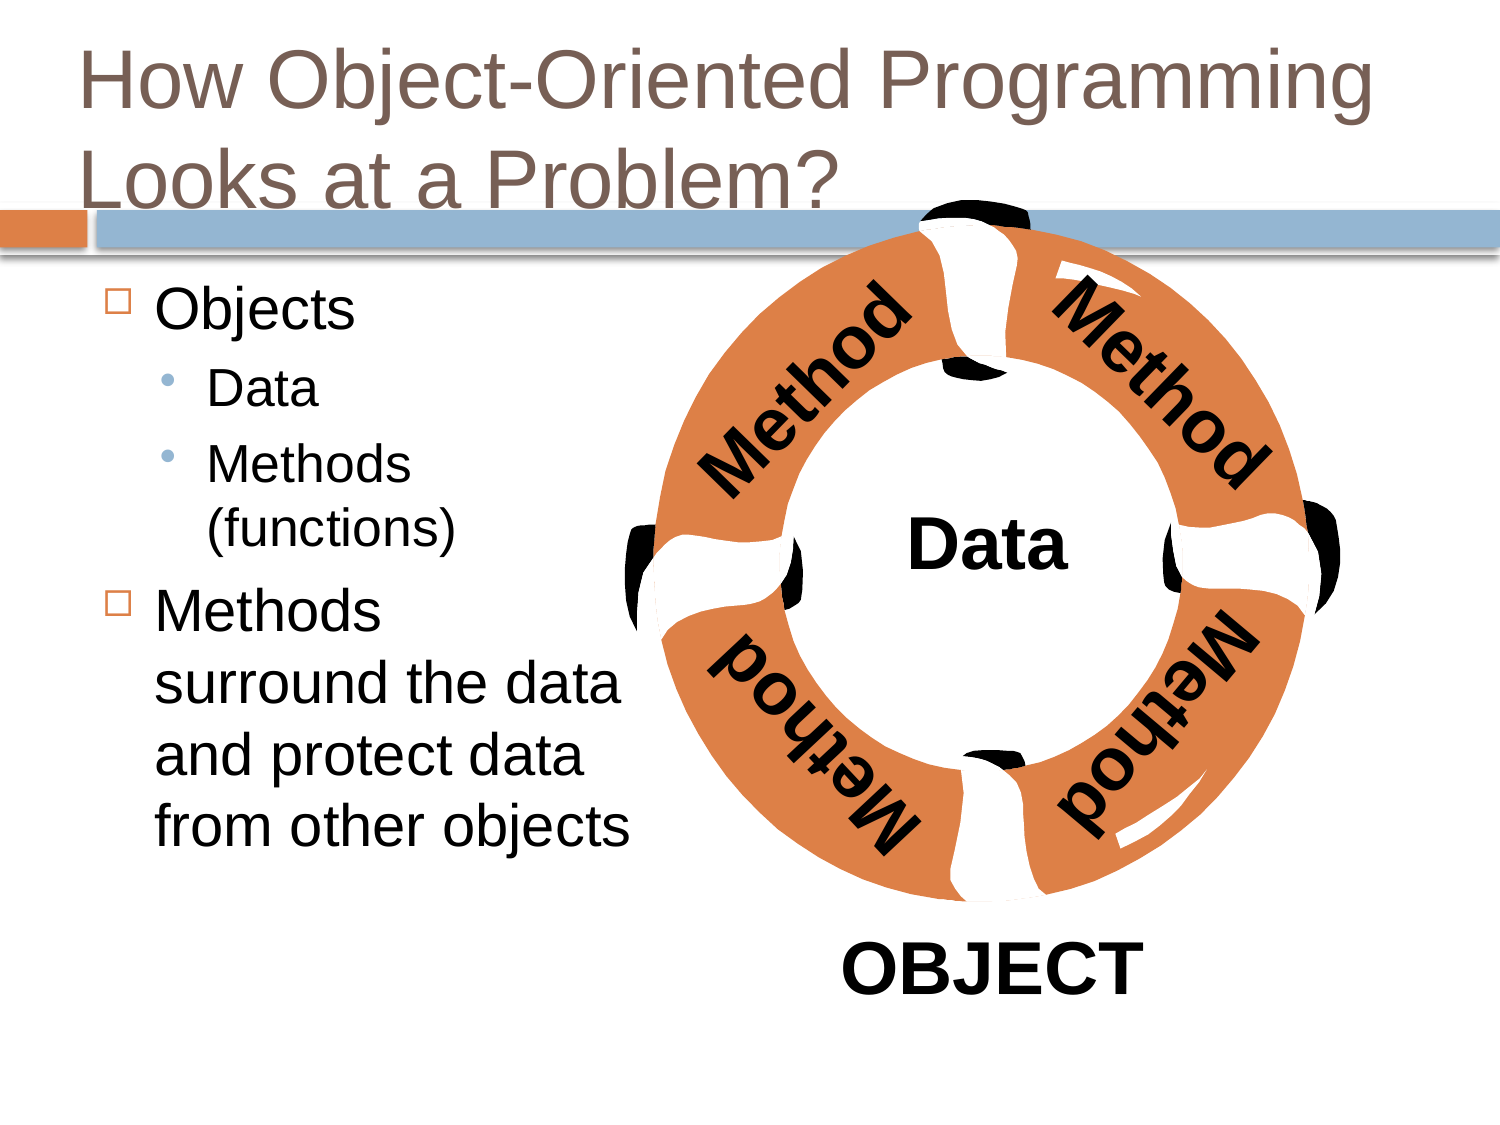

# How Object-Oriented Programming Looks at a Problem?

Objects
Data
Methods (functions)
Methods surround the data and protect data from other objects
Method
Method
Data
Method
Method
OBJECT